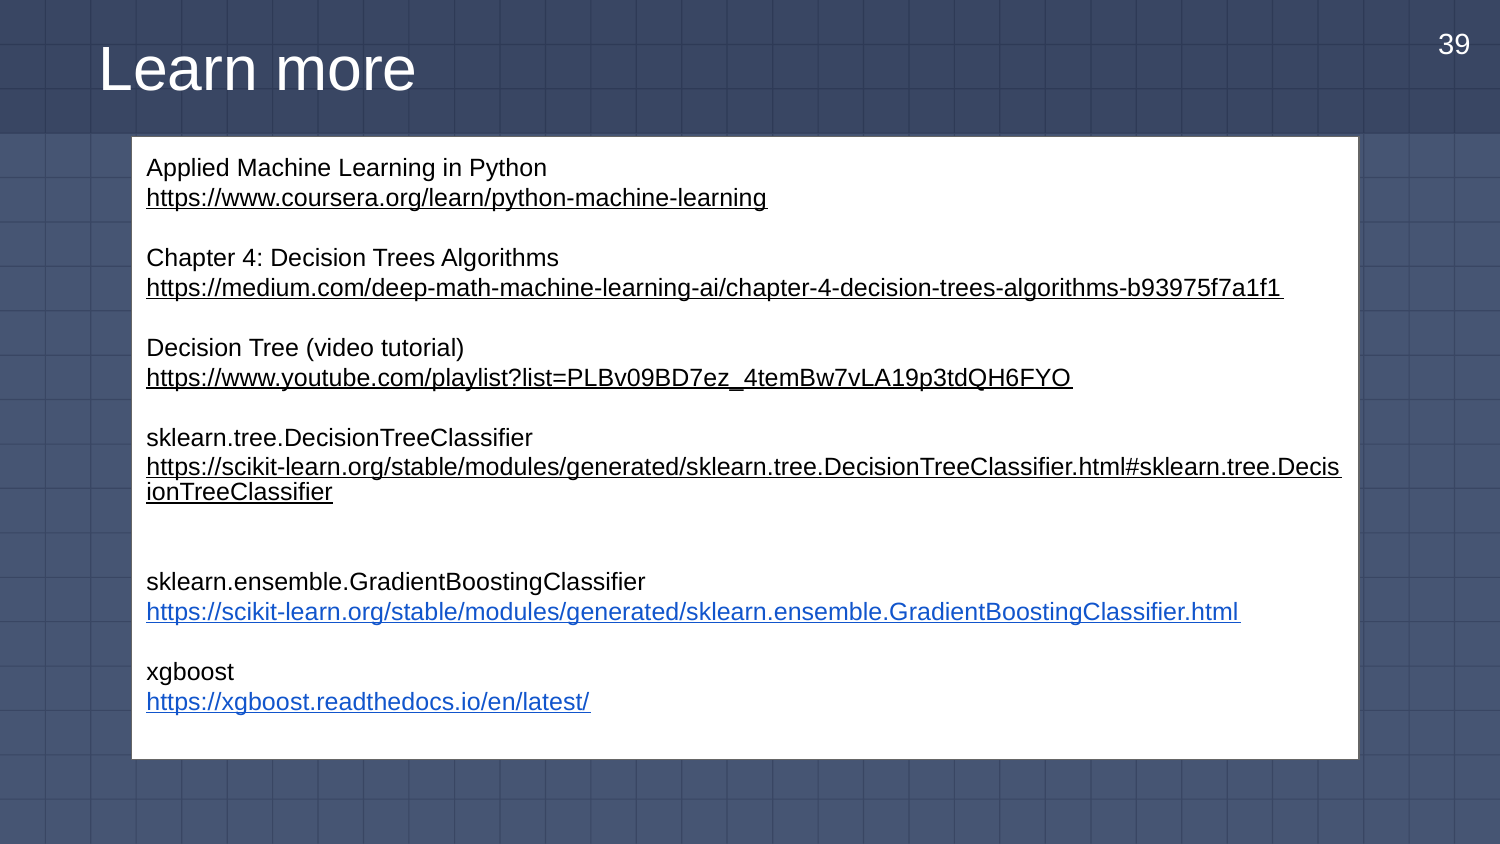

39
# Learn more
Applied Machine Learning in Python
https://www.coursera.org/learn/python-machine-learning

Chapter 4: Decision Trees Algorithms
https://medium.com/deep-math-machine-learning-ai/chapter-4-decision-trees-algorithms-b93975f7a1f1

Decision Tree (video tutorial)
https://www.youtube.com/playlist?list=PLBv09BD7ez_4temBw7vLA19p3tdQH6FYO

sklearn.tree.DecisionTreeClassifier
https://scikit-learn.org/stable/modules/generated/sklearn.tree.DecisionTreeClassifier.html#sklearn.tree.DecisionTreeClassifier

sklearn.ensemble.GradientBoostingClassifier
https://scikit-learn.org/stable/modules/generated/sklearn.ensemble.GradientBoostingClassifier.html

xgboost
https://xgboost.readthedocs.io/en/latest/